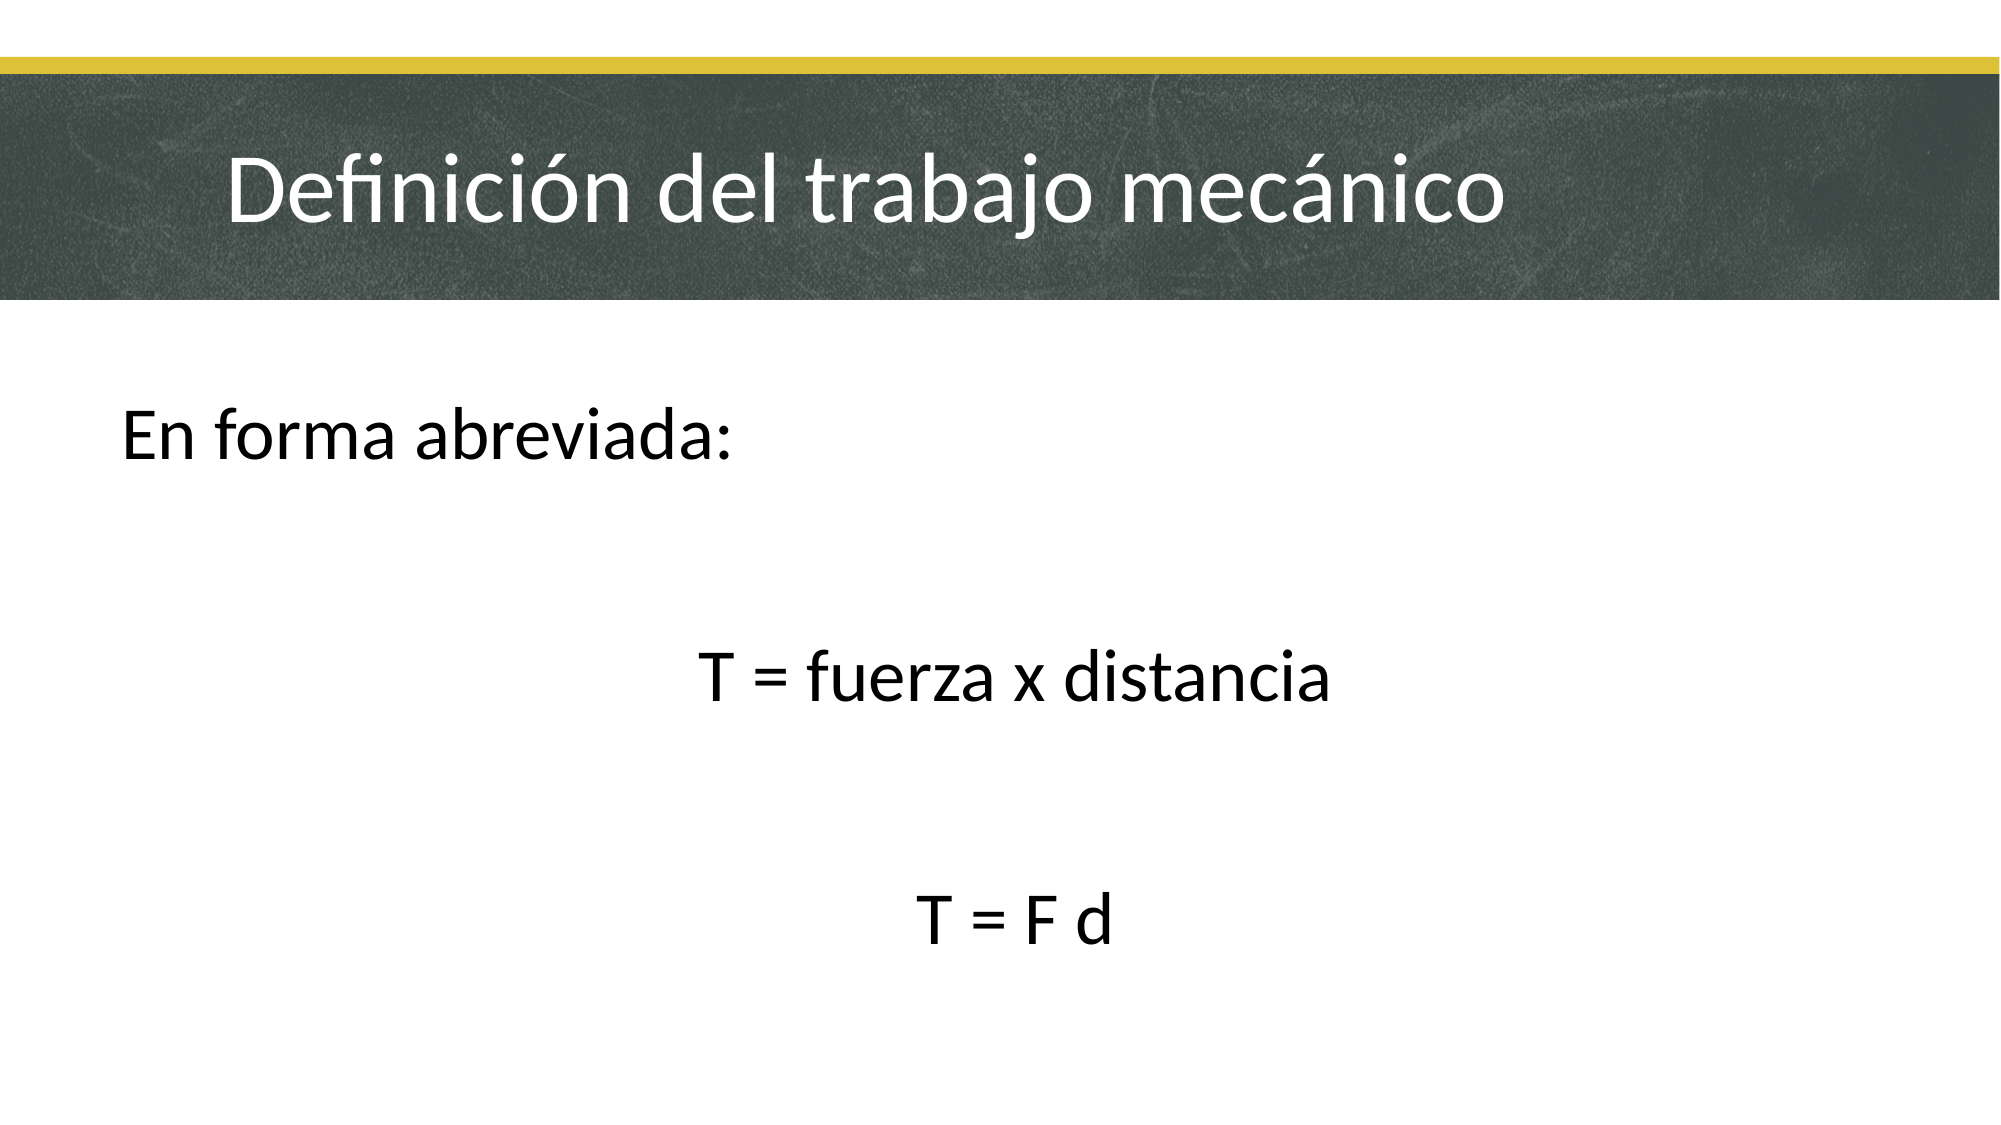

# Definición del trabajo mecánico
En forma abreviada:

T = fuerza x distancia

T = F d